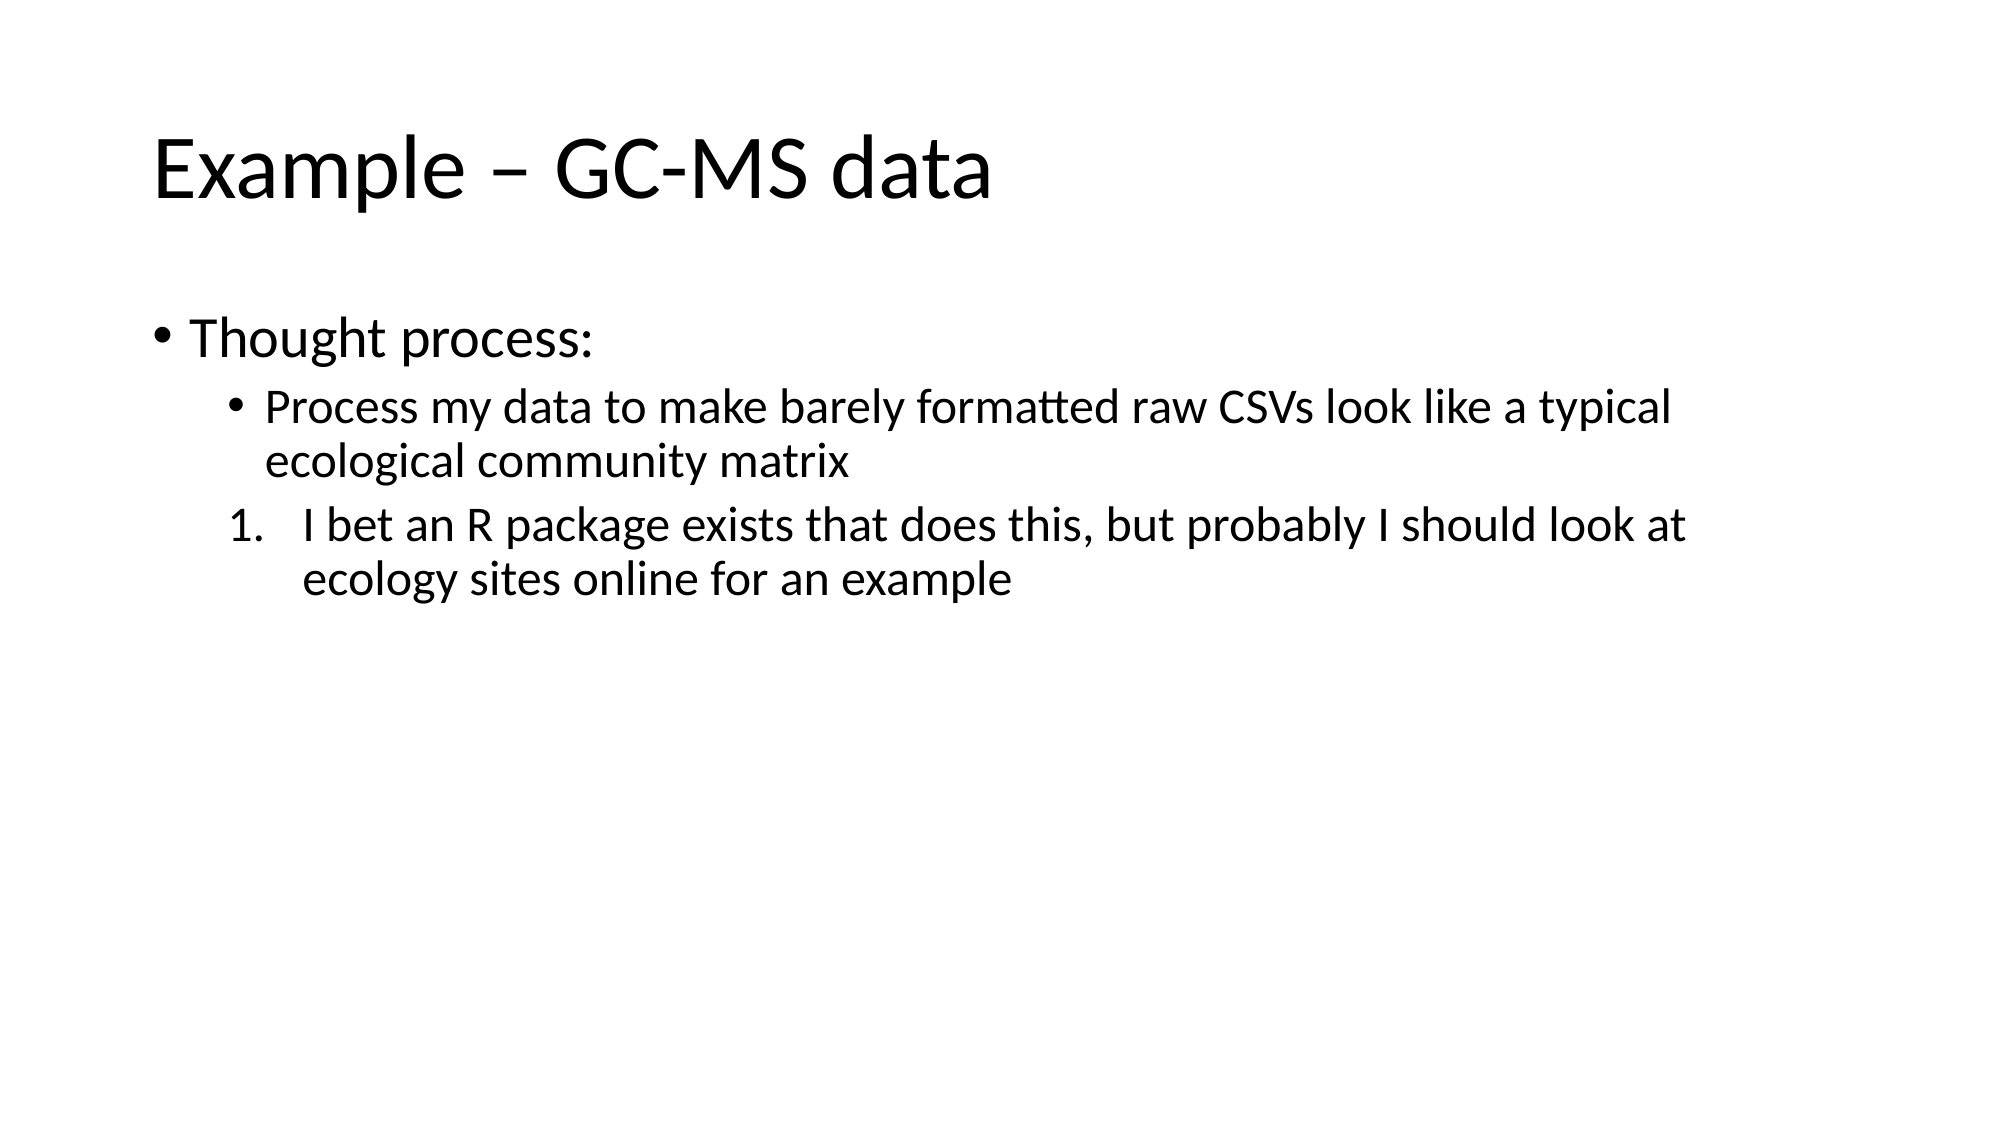

# Example – GC-MS data
Thought process:
Process my data to make barely formatted raw CSVs look like a typical ecological community matrix
I bet an R package exists that does this, but probably I should look at ecology sites online for an example